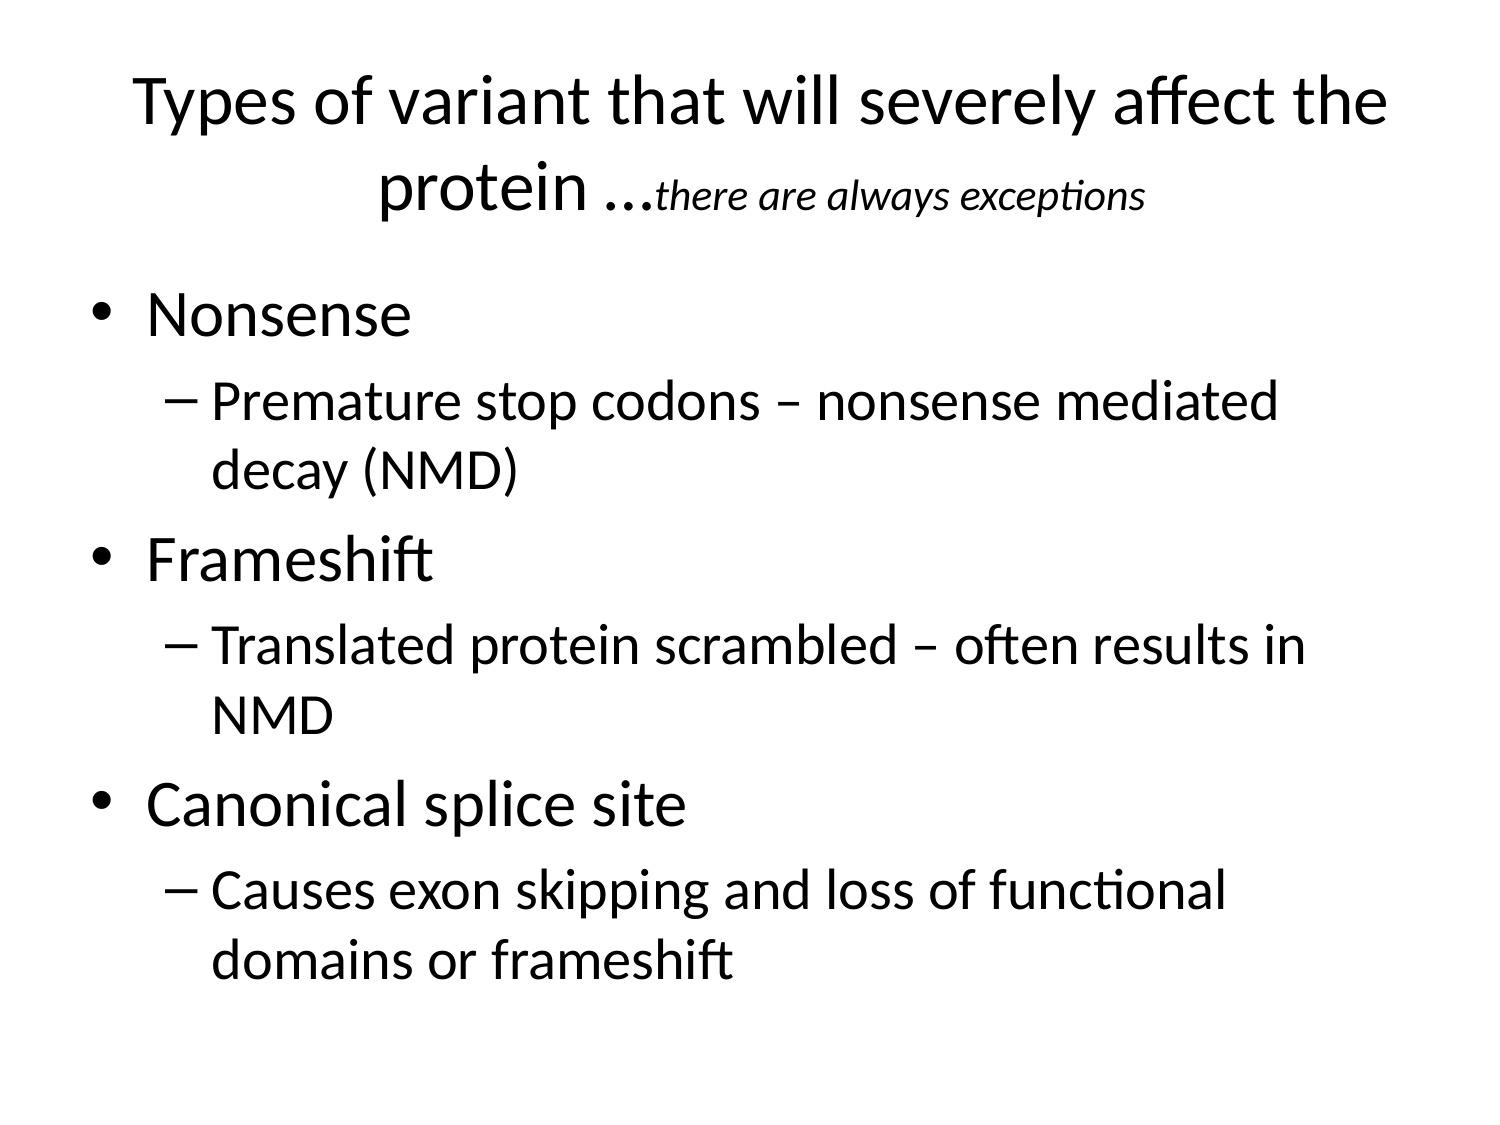

# Types of variant that will severely affect the protein …there are always exceptions
Nonsense
Premature stop codons – nonsense mediated decay (NMD)
Frameshift
Translated protein scrambled – often results in NMD
Canonical splice site
Causes exon skipping and loss of functional domains or frameshift